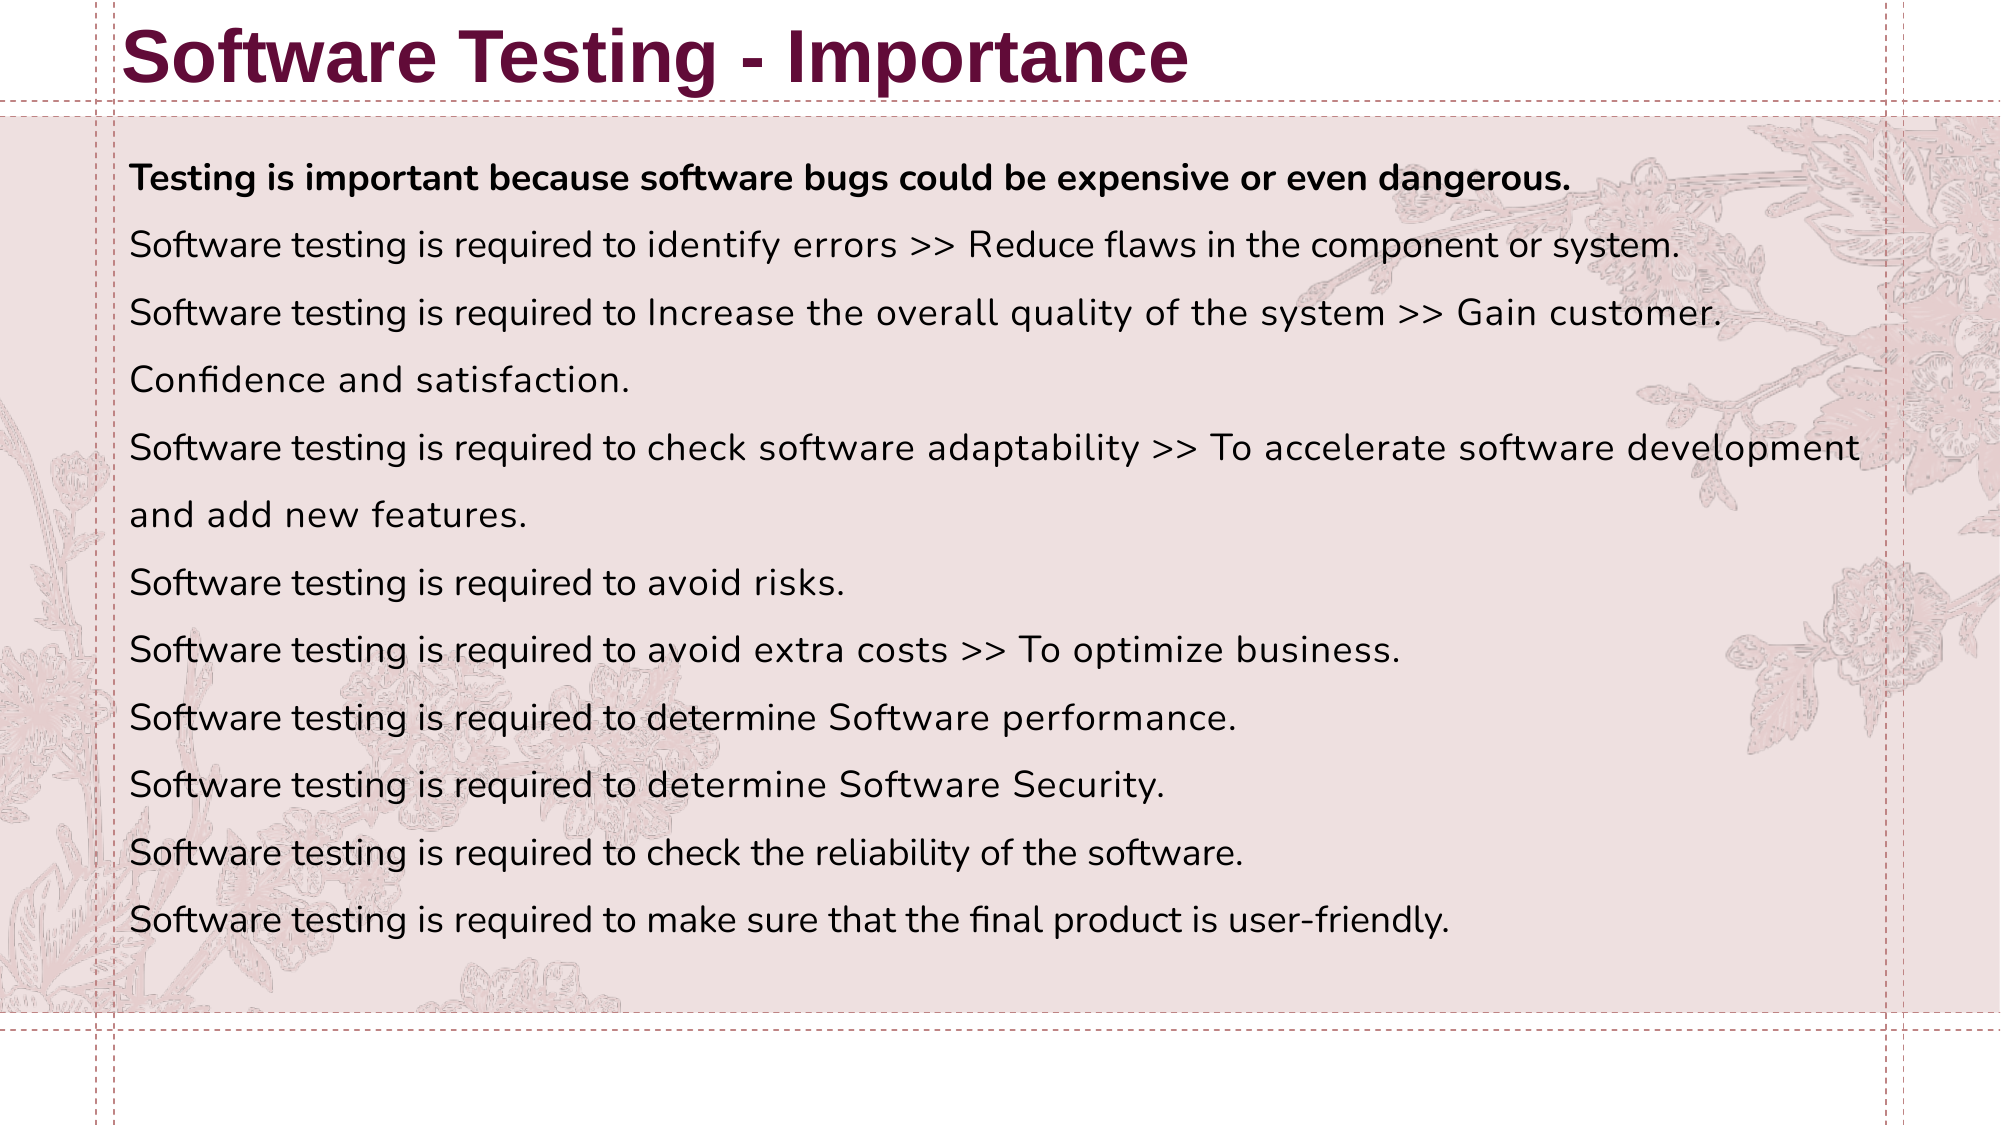

Software Testing - Importance
# Testing is important because software bugs could be expensive or even dangerous. Software testing is required to identify errors >> Reduce flaws in the component or system. Software testing is required to Increase the overall quality of the system >> Gain customer. Confidence and satisfaction. Software testing is required to check software adaptability >> To accelerate software development and add new features. Software testing is required to avoid risks. Software testing is required to avoid extra costs >> To optimize business. Software testing is required to determine Software performance. Software testing is required to determine Software Security. Software testing is required to check the reliability of the software. Software testing is required to make sure that the final product is user-friendly.